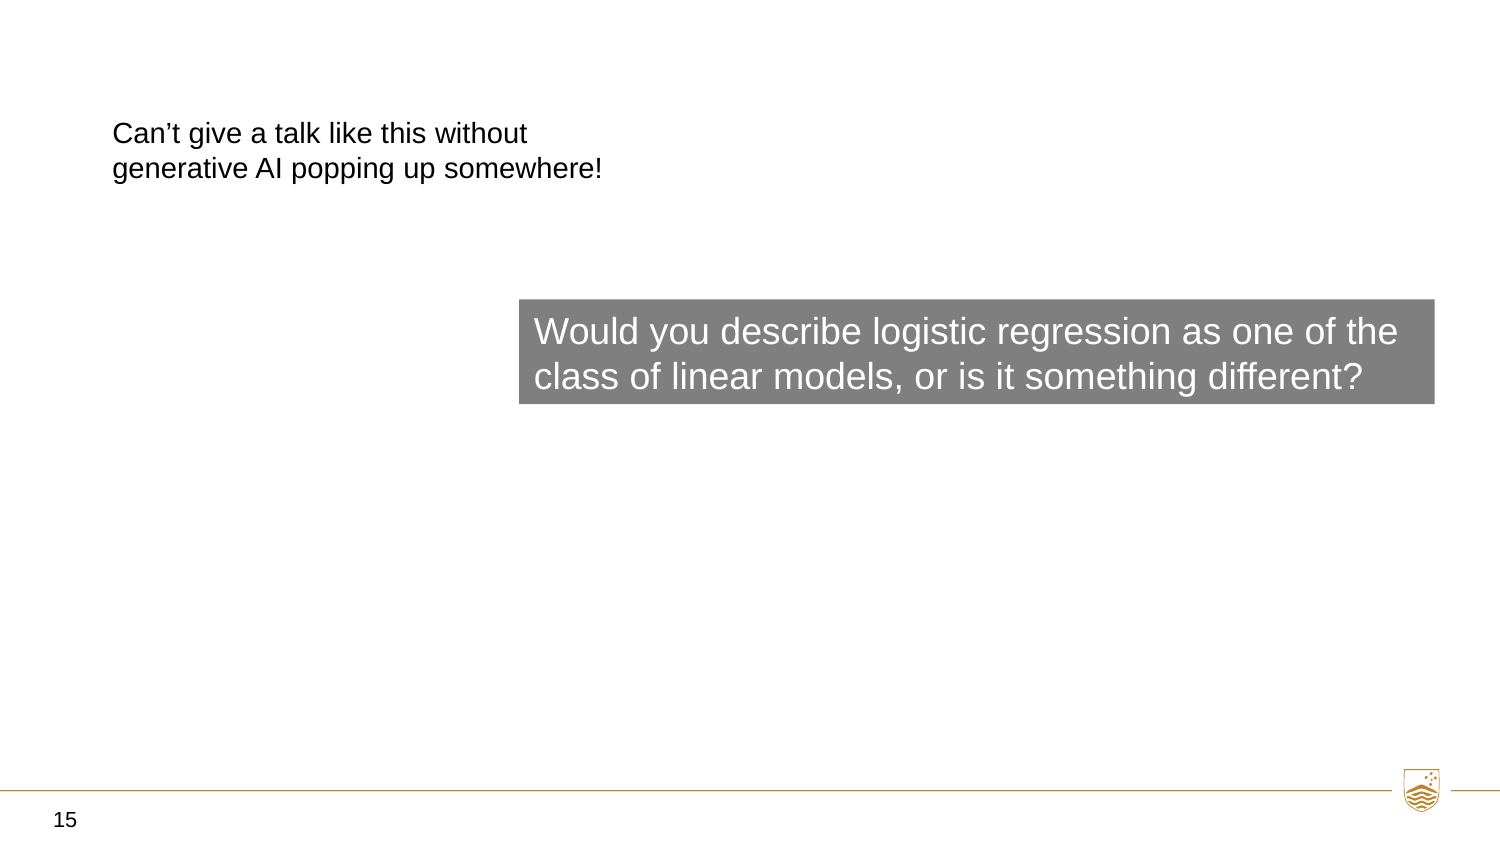

#
Can’t give a talk like this without generative AI popping up somewhere!
Would you describe logistic regression as one of the class of linear models, or is it something different?
15